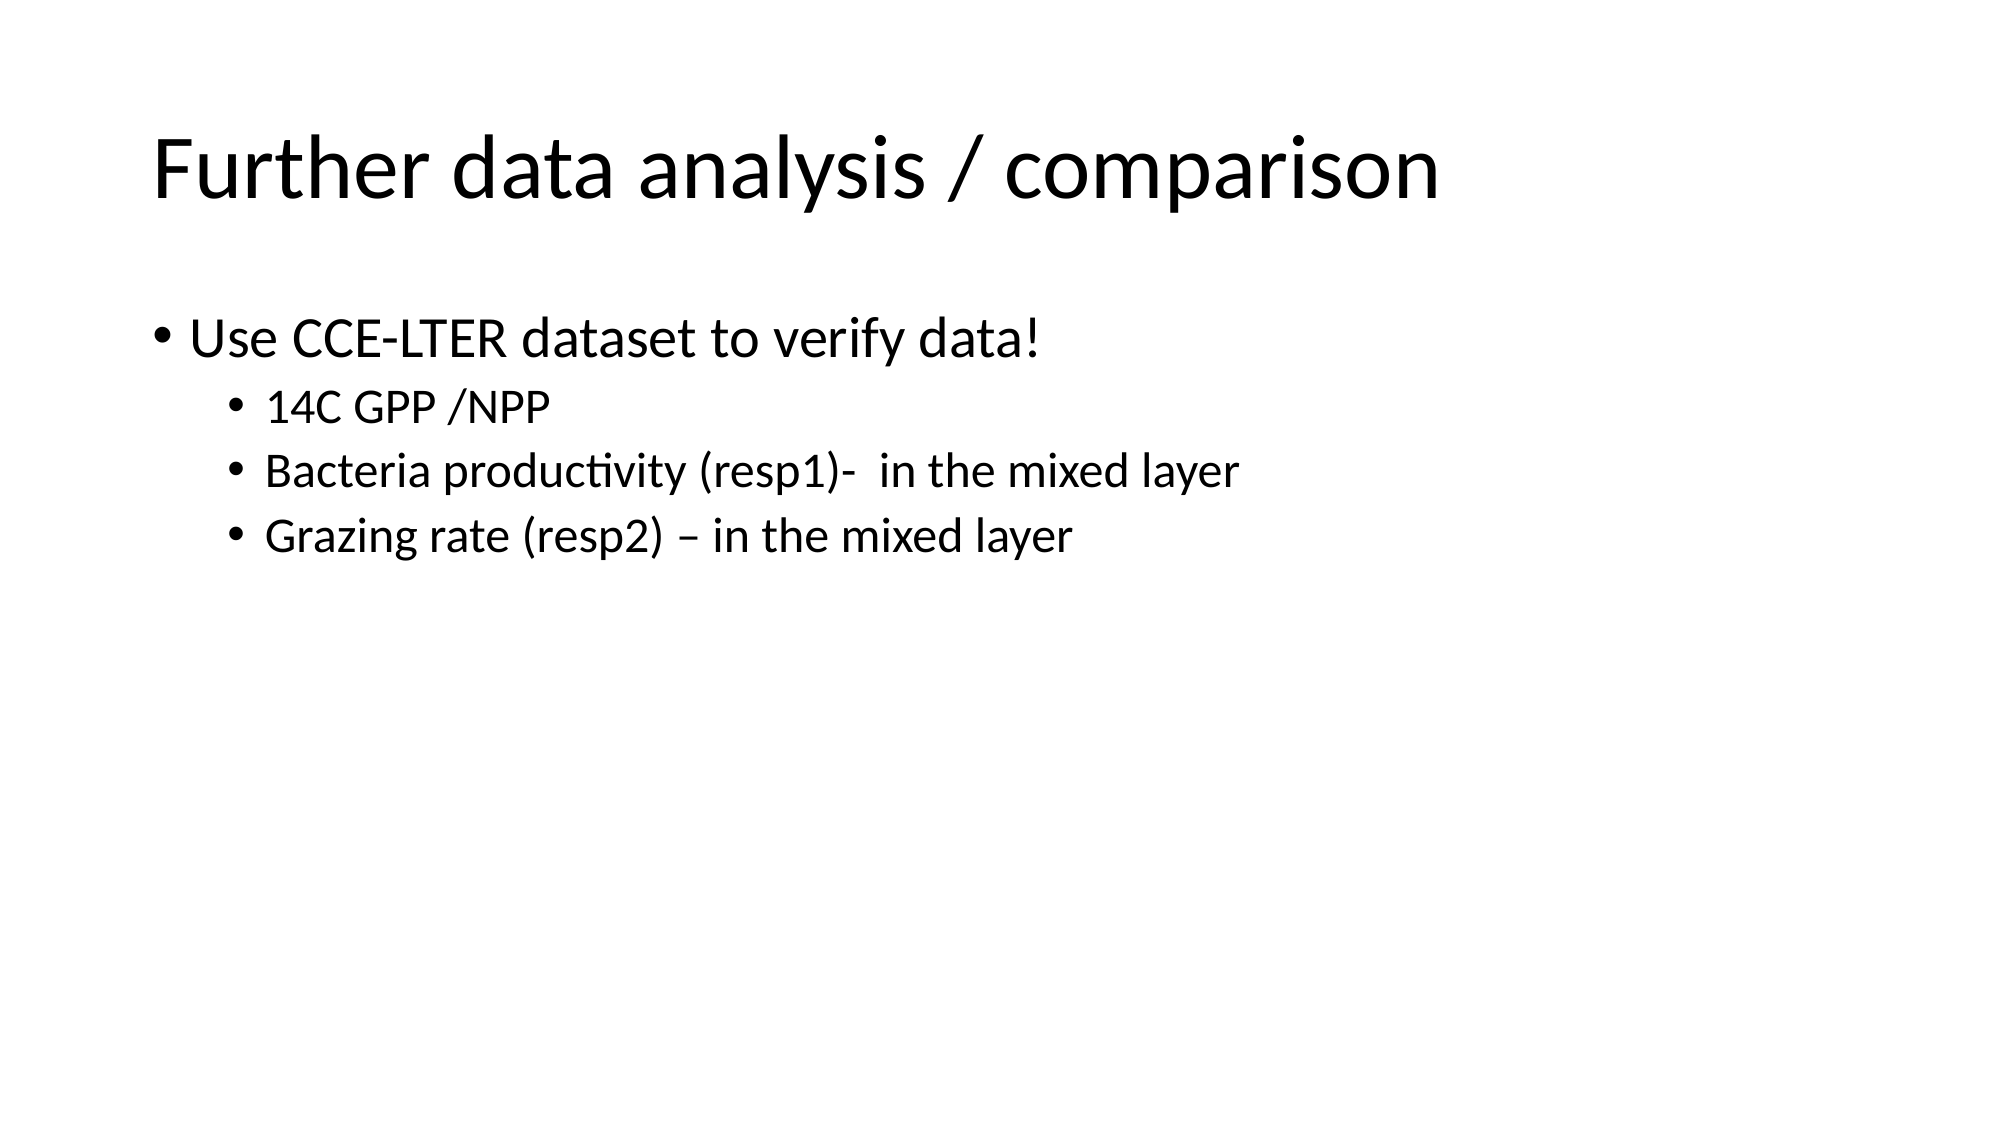

# Further data analysis / comparison
Use CCE-LTER dataset to verify data!
14C GPP /NPP
Bacteria productivity (resp1)-  in the mixed layer
Grazing rate (resp2) – in the mixed layer